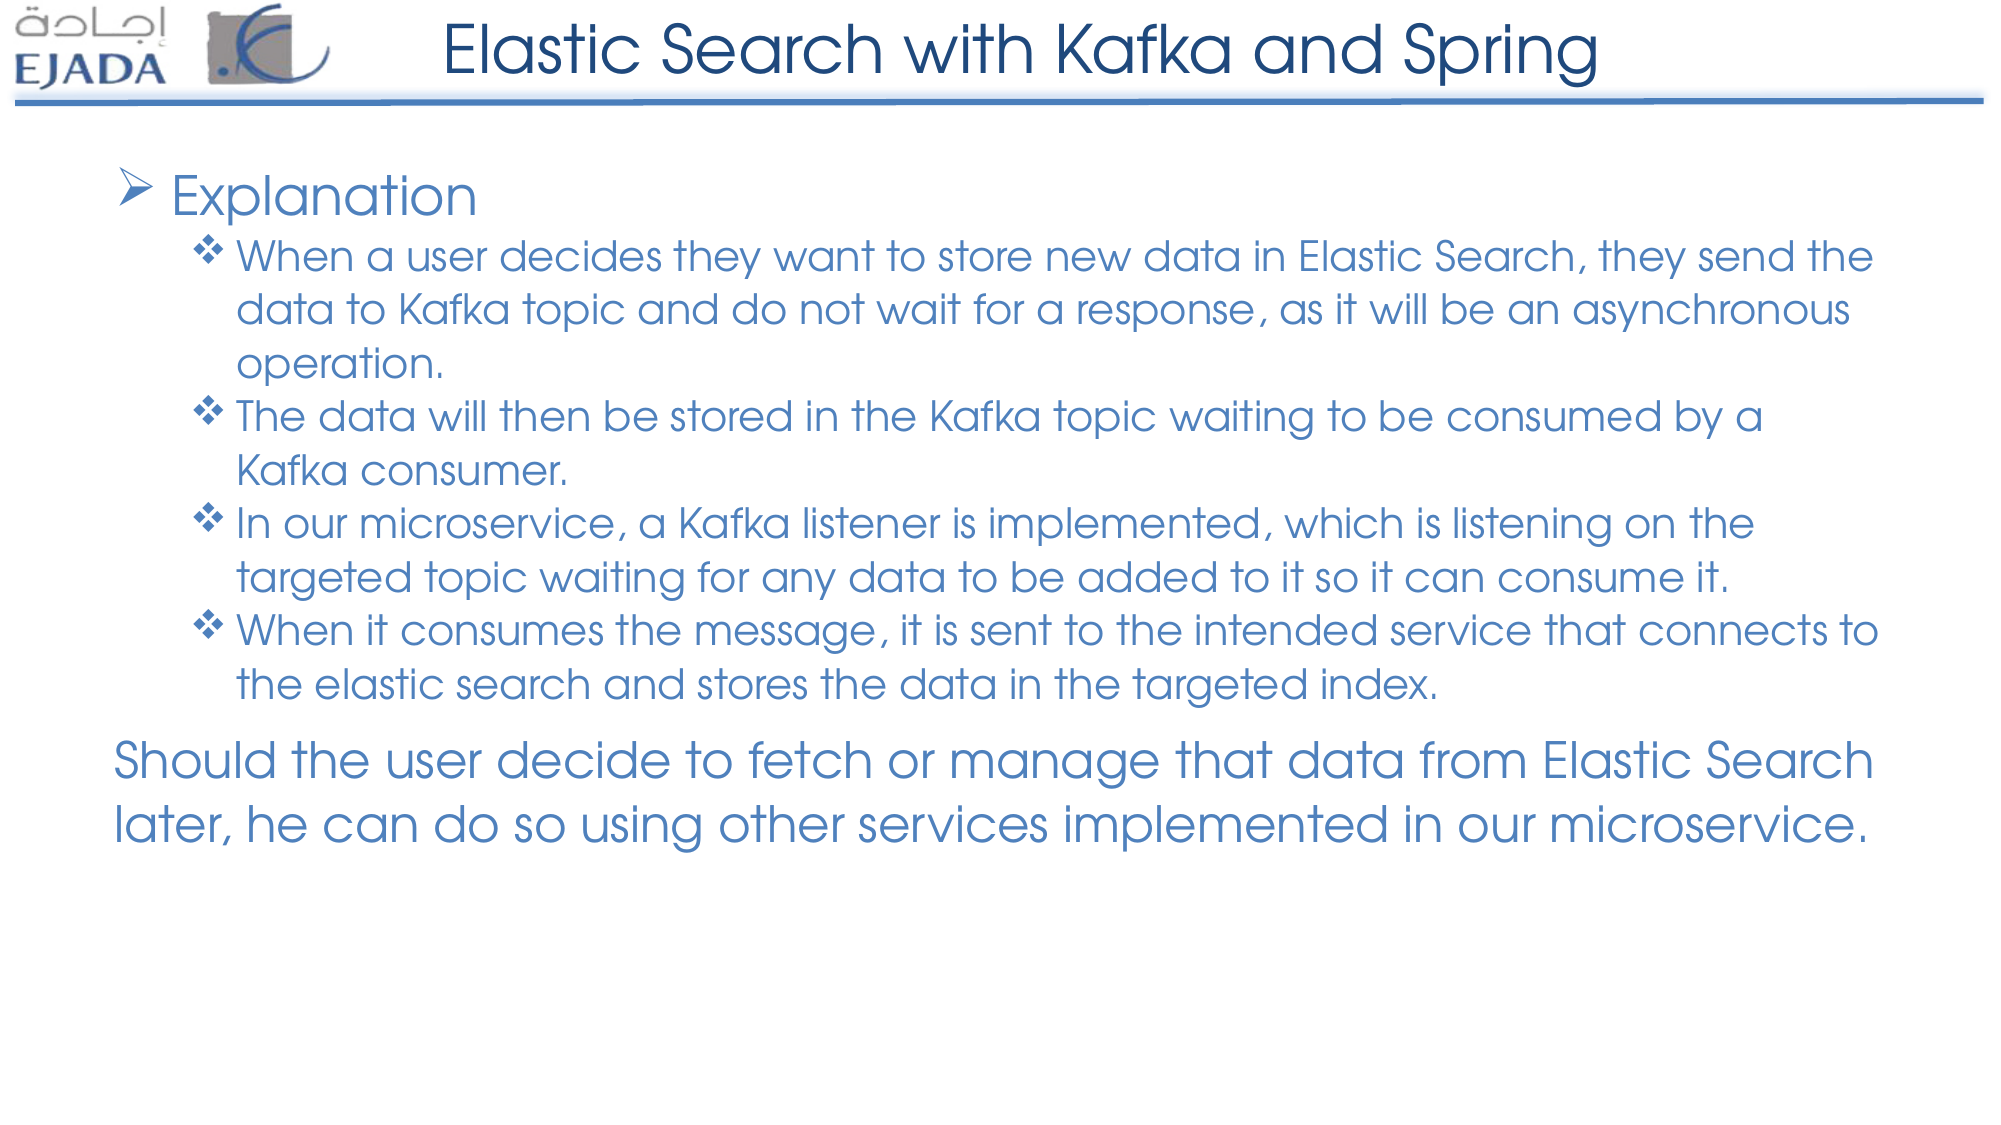

# Elastic Search with Kafka and Spring
Explanation
When a user decides they want to store new data in Elastic Search, they send the data to Kafka topic and do not wait for a response, as it will be an asynchronous operation.
The data will then be stored in the Kafka topic waiting to be consumed by a Kafka consumer.
In our microservice, a Kafka listener is implemented, which is listening on the targeted topic waiting for any data to be added to it so it can consume it.
When it consumes the message, it is sent to the intended service that connects to the elastic search and stores the data in the targeted index.
Should the user decide to fetch or manage that data from Elastic Search later, he can do so using other services implemented in our microservice.